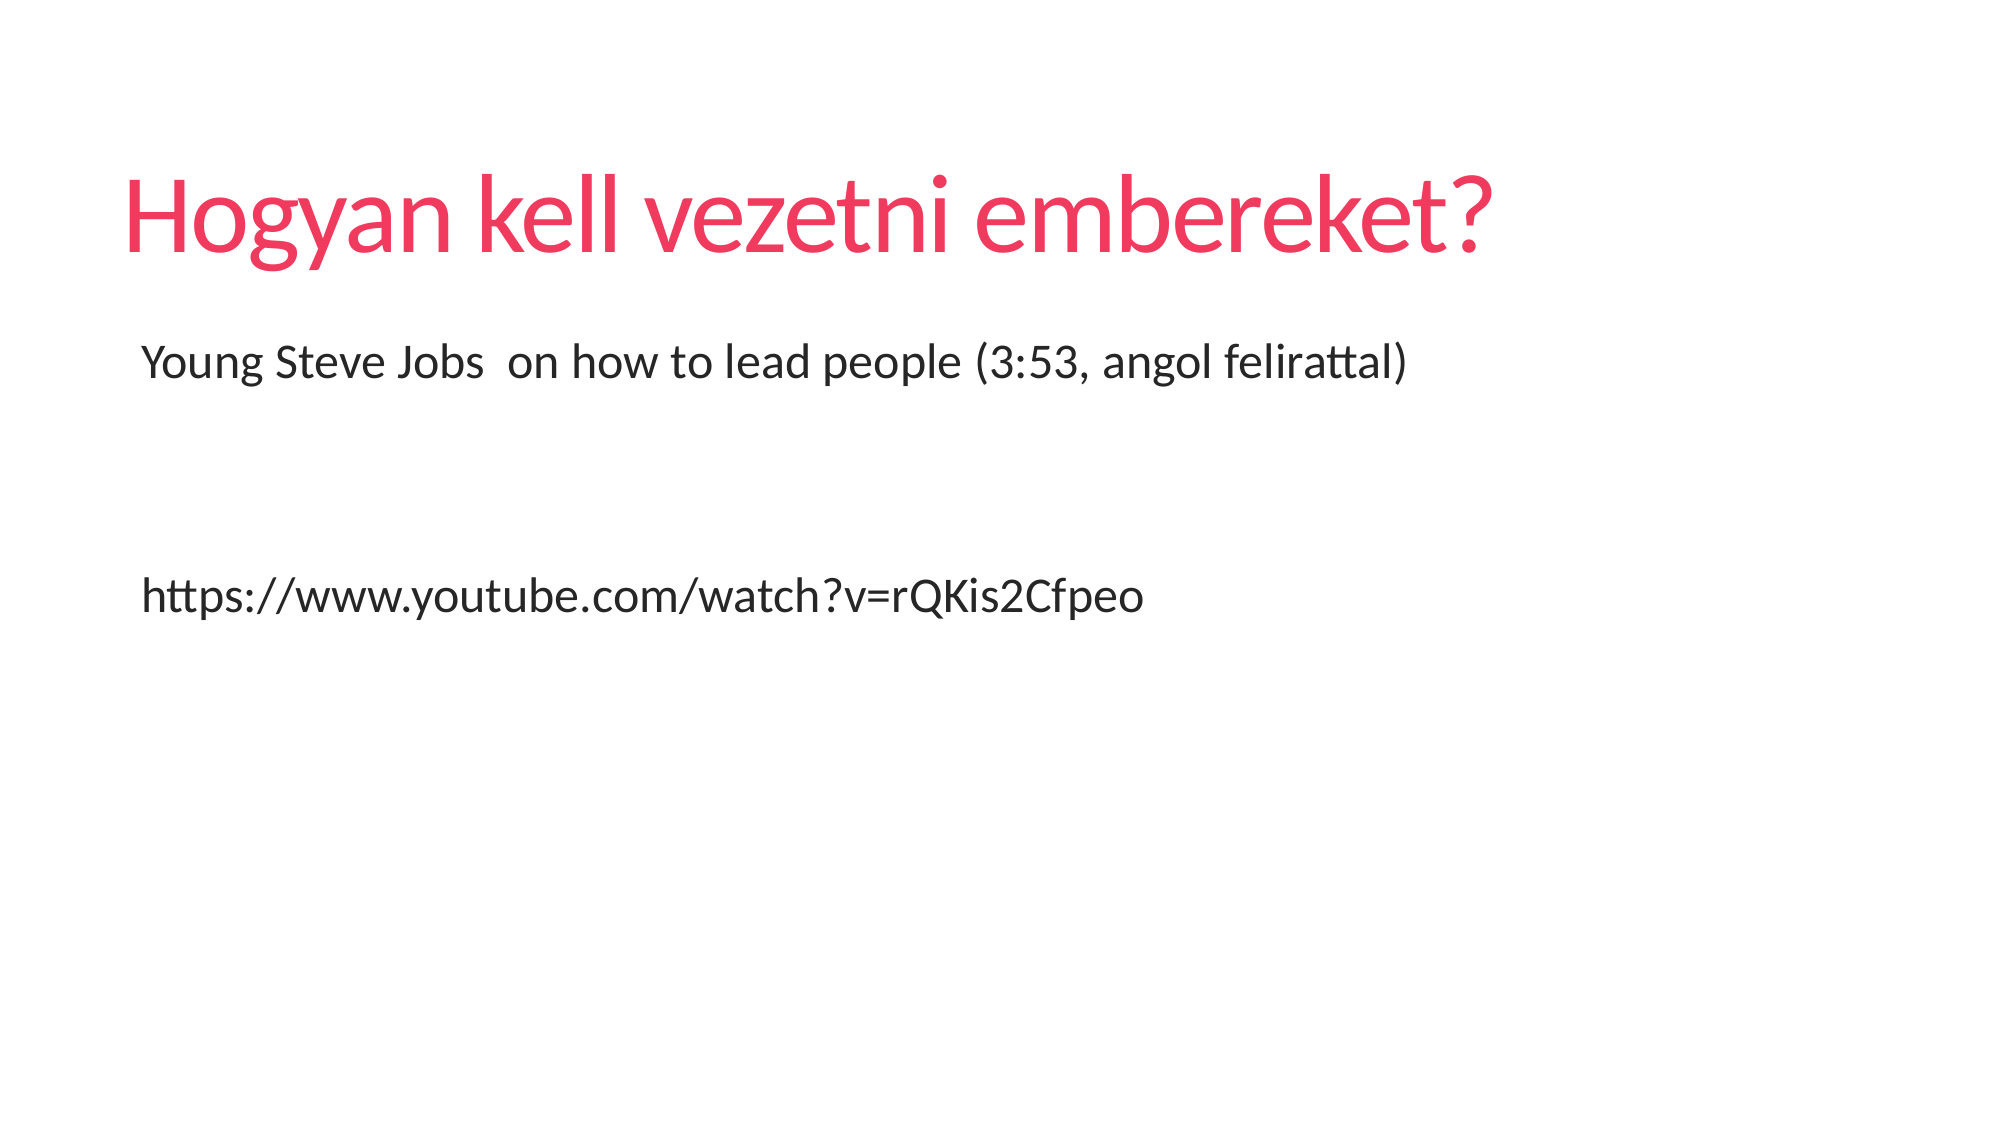

# Hogyan kell vezetni embereket?
Young Steve Jobs  on how to lead people (3:53, angol felirattal)

https://www.youtube.com/watch?v=rQKis2Cfpeo